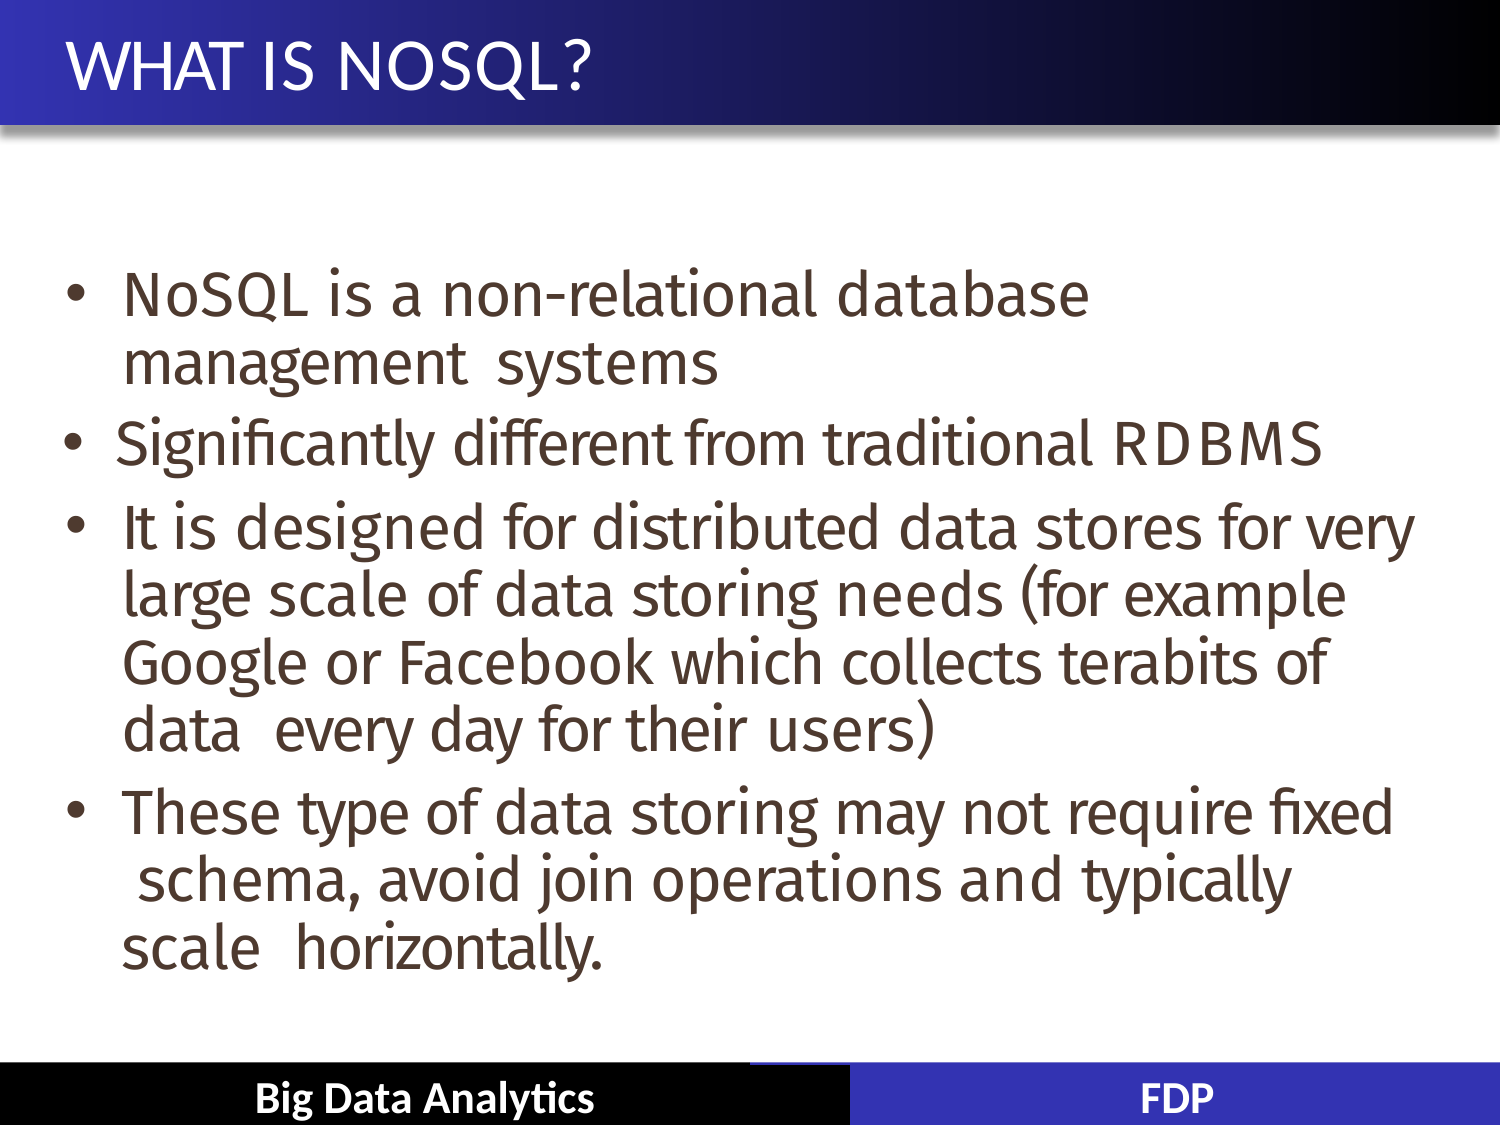

# WHAT IS NOSQL?
NoSQL is a non-relational database management  systems
  Significantly different from traditional RDBMS
It is designed for distributed data stores for very  large scale of data storing needs (for example  Google or Facebook which collects terabits of data  every day for their users)
These type of data storing may not require fixed  schema, avoid join operations and typically scale  horizontally.
Big Data Analytics
FDP